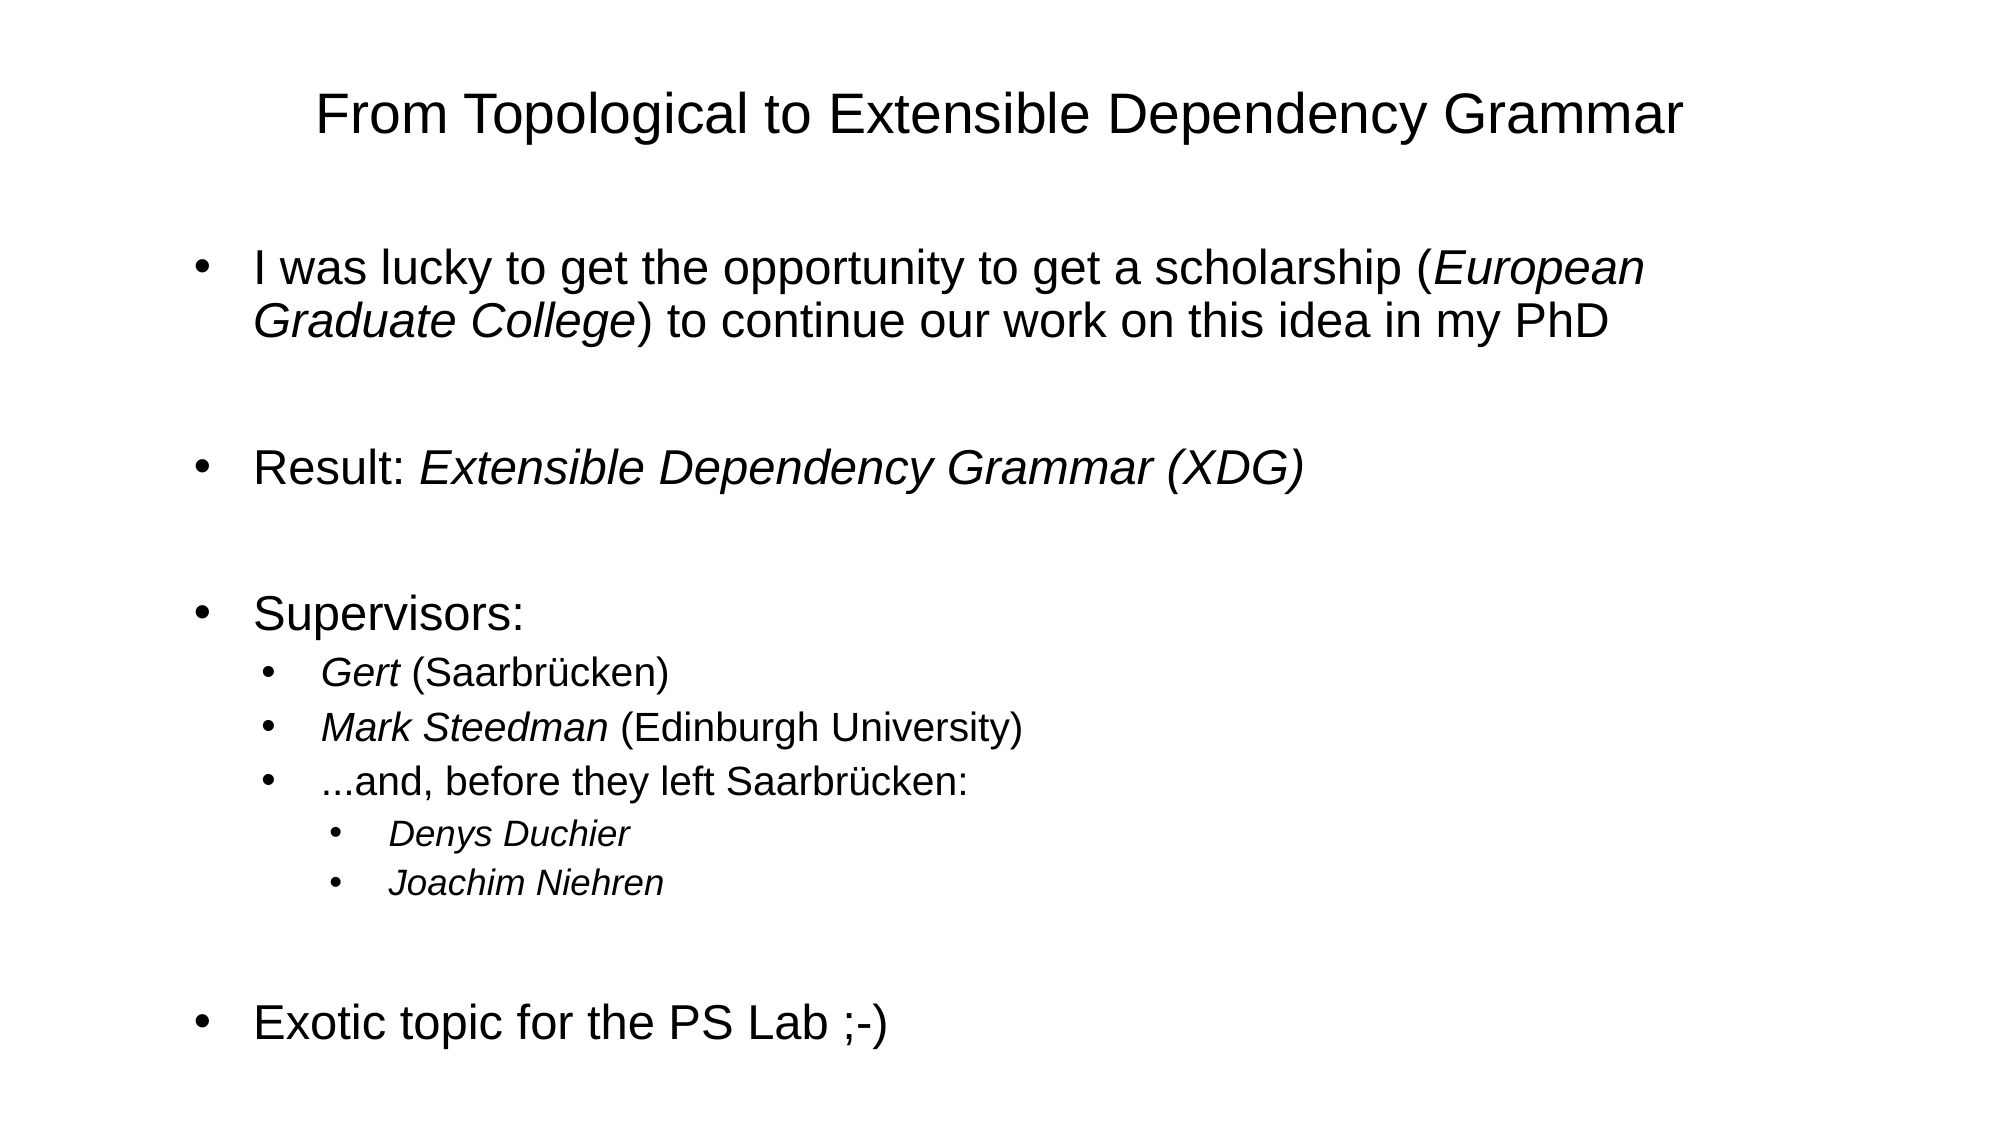

# From Topological to Extensible Dependency Grammar
I was lucky to get the opportunity to get a scholarship (European Graduate College) to continue our work on this idea in my PhD

Result: Extensible Dependency Grammar (XDG)

Supervisors:
Gert (Saarbrücken)
Mark Steedman (Edinburgh University)
...and, before they left Saarbrücken:
Denys Duchier
Joachim Niehren

Exotic topic for the PS Lab ;-)